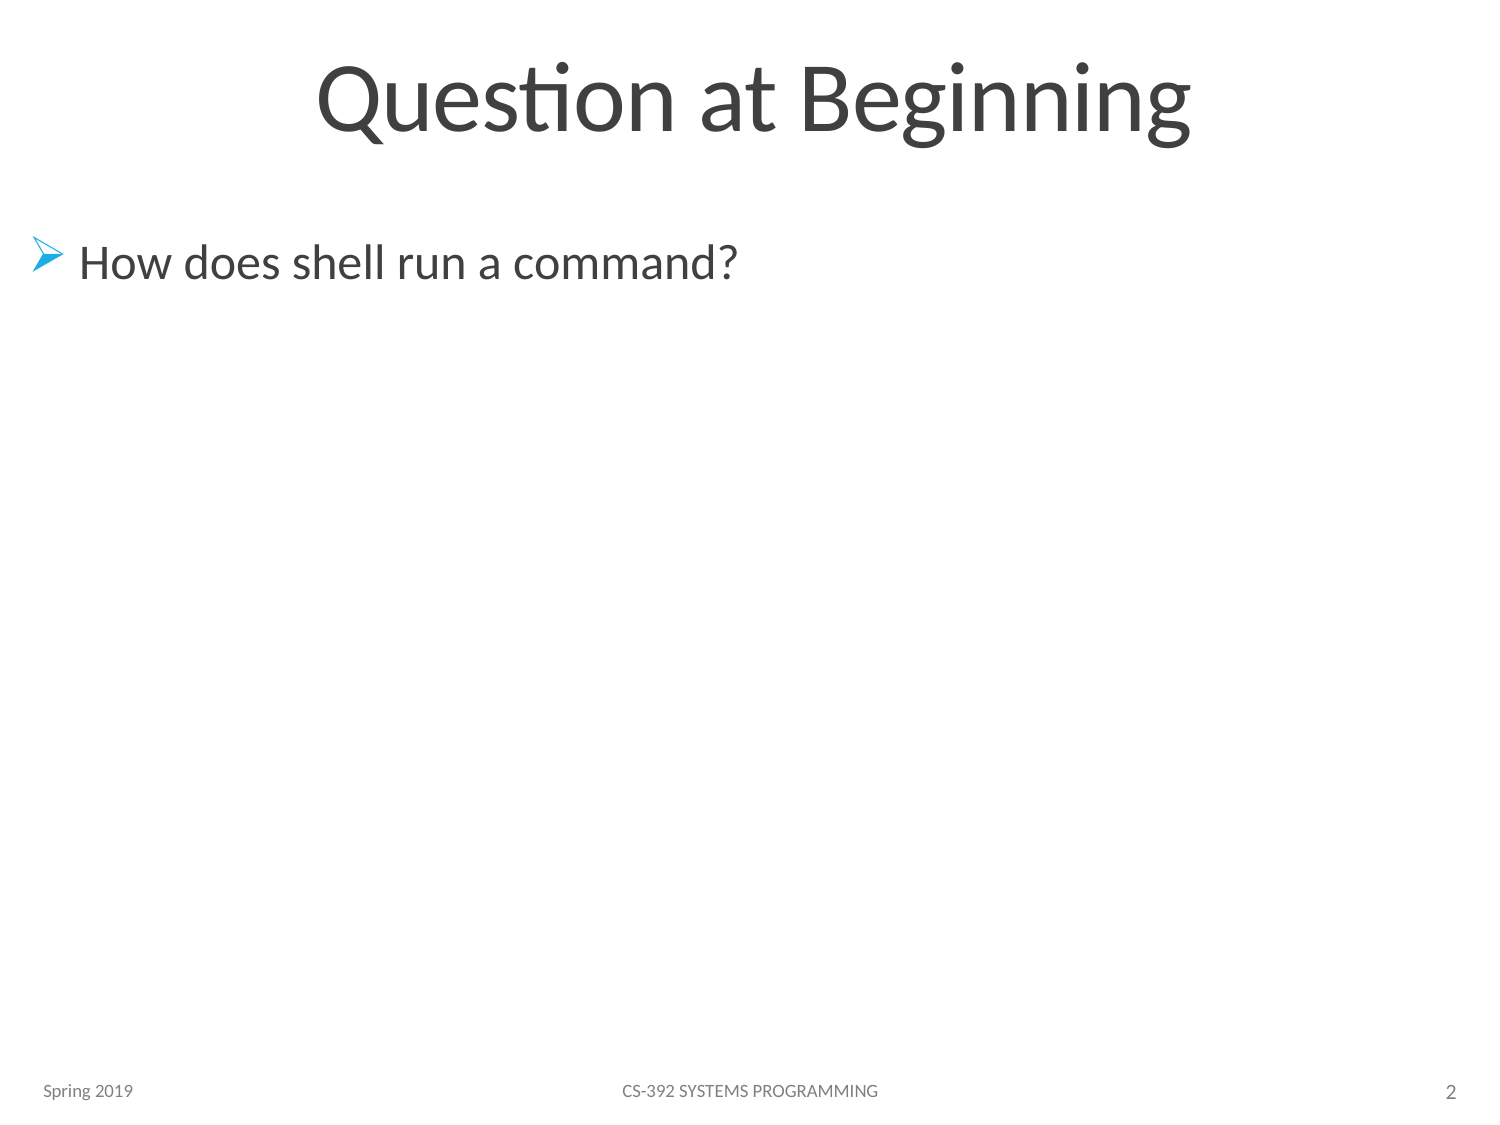

# Question at Beginning
 How does shell run a command?

Spring 2019
CS-392 Systems Programming
2